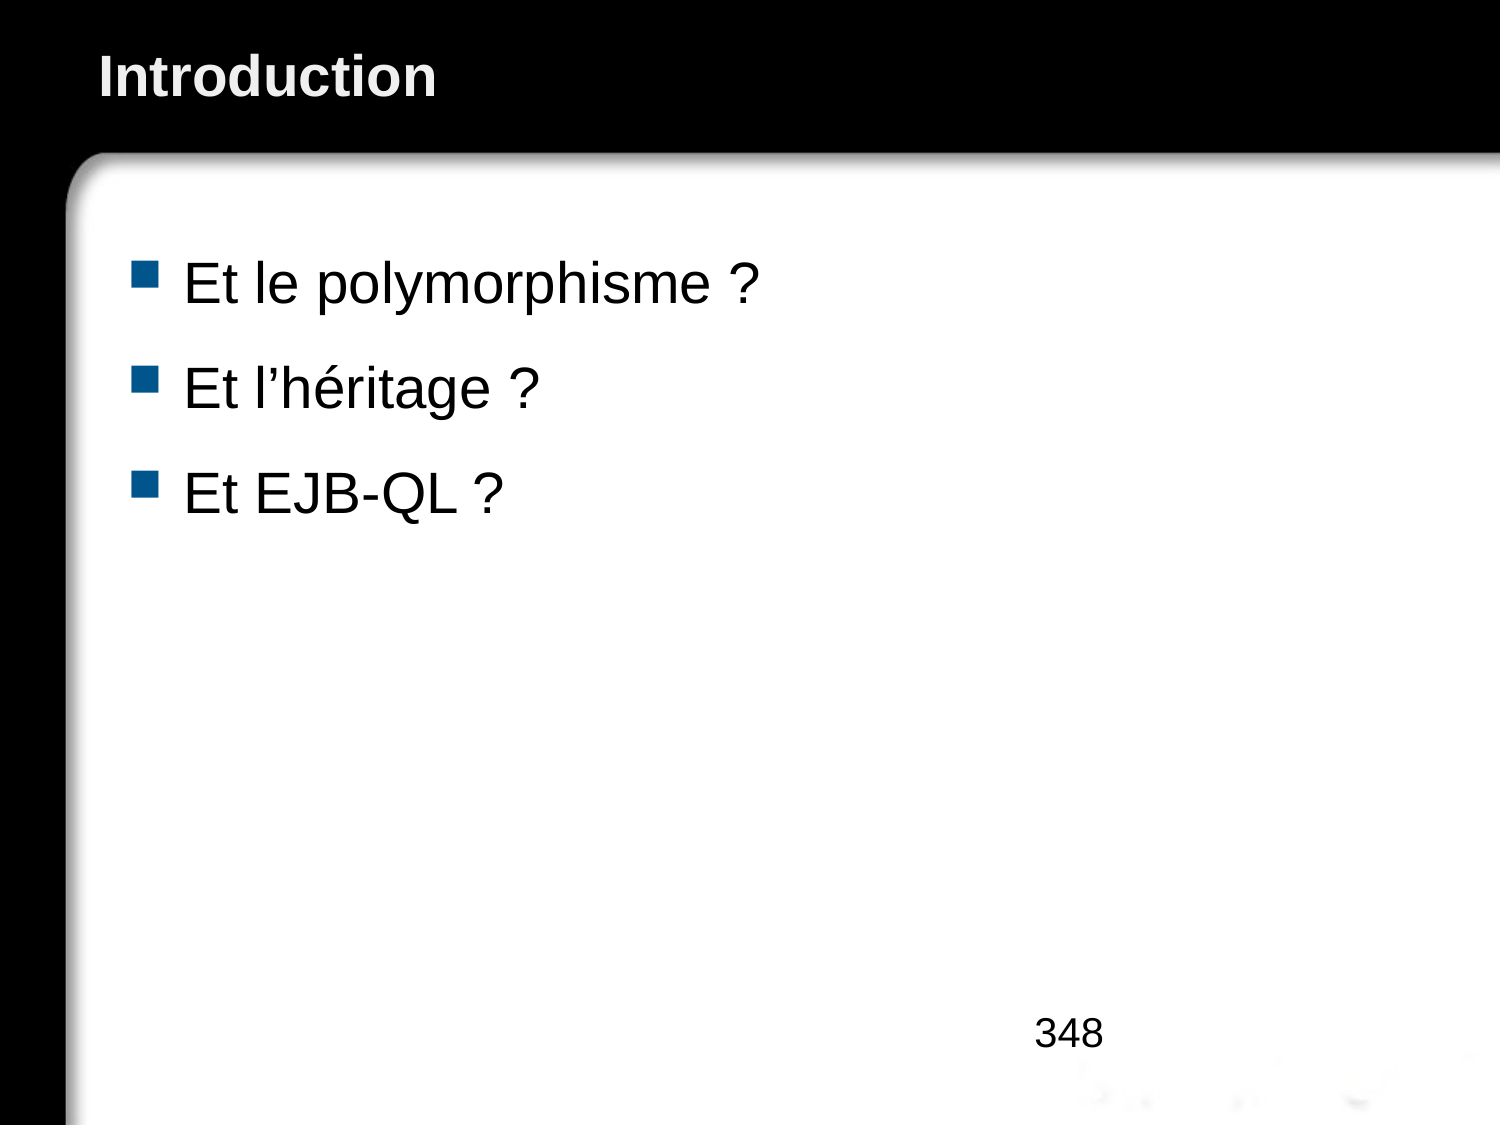

# Introduction
Et le polymorphisme ?
Et l’héritage ?
Et EJB-QL ?